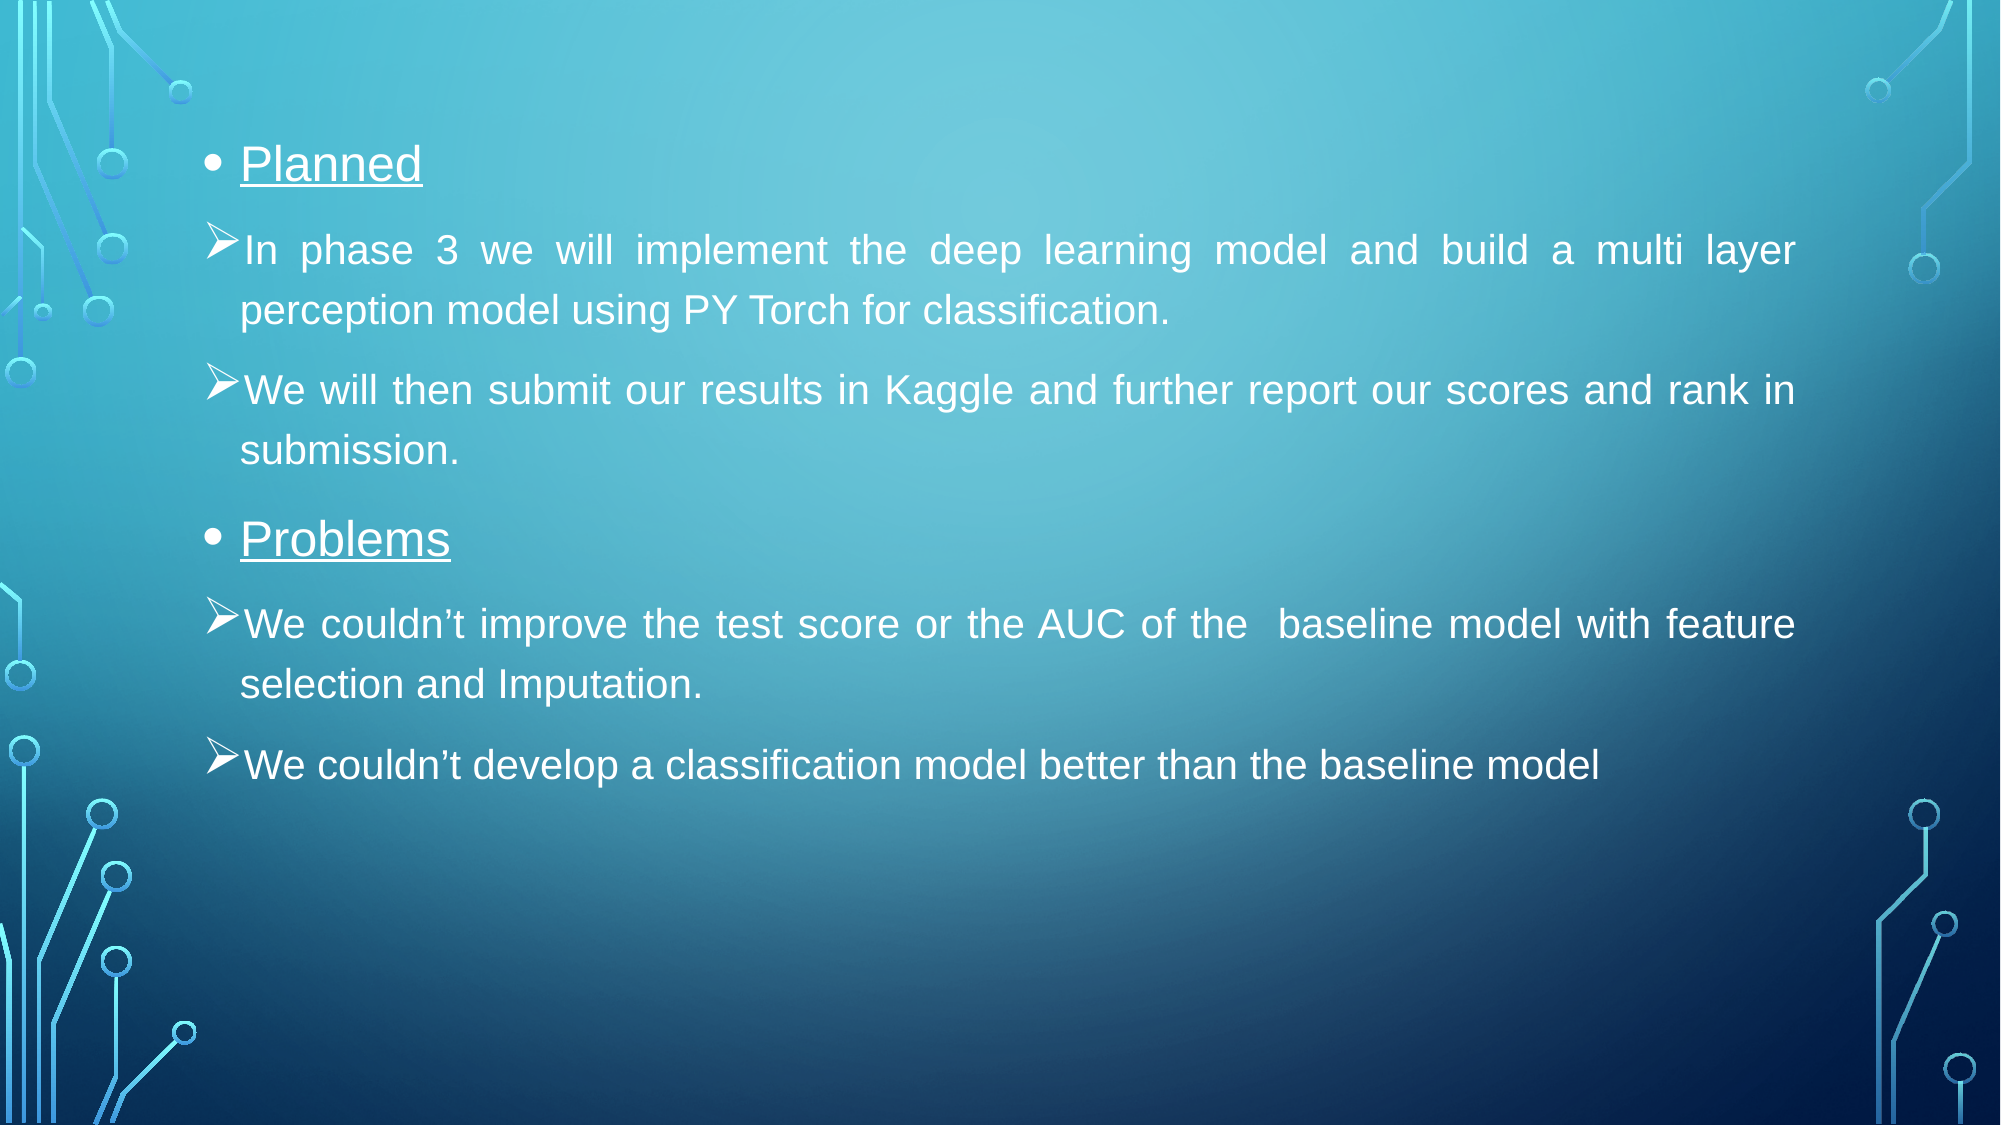

Planned
In phase 3 we will implement the deep learning model and build a multi layer perception model using PY Torch for classification.
We will then submit our results in Kaggle and further report our scores and rank in submission.
Problems
We couldn’t improve the test score or the AUC of the  baseline model with feature selection and Imputation.
We couldn’t develop a classification model better than the baseline model